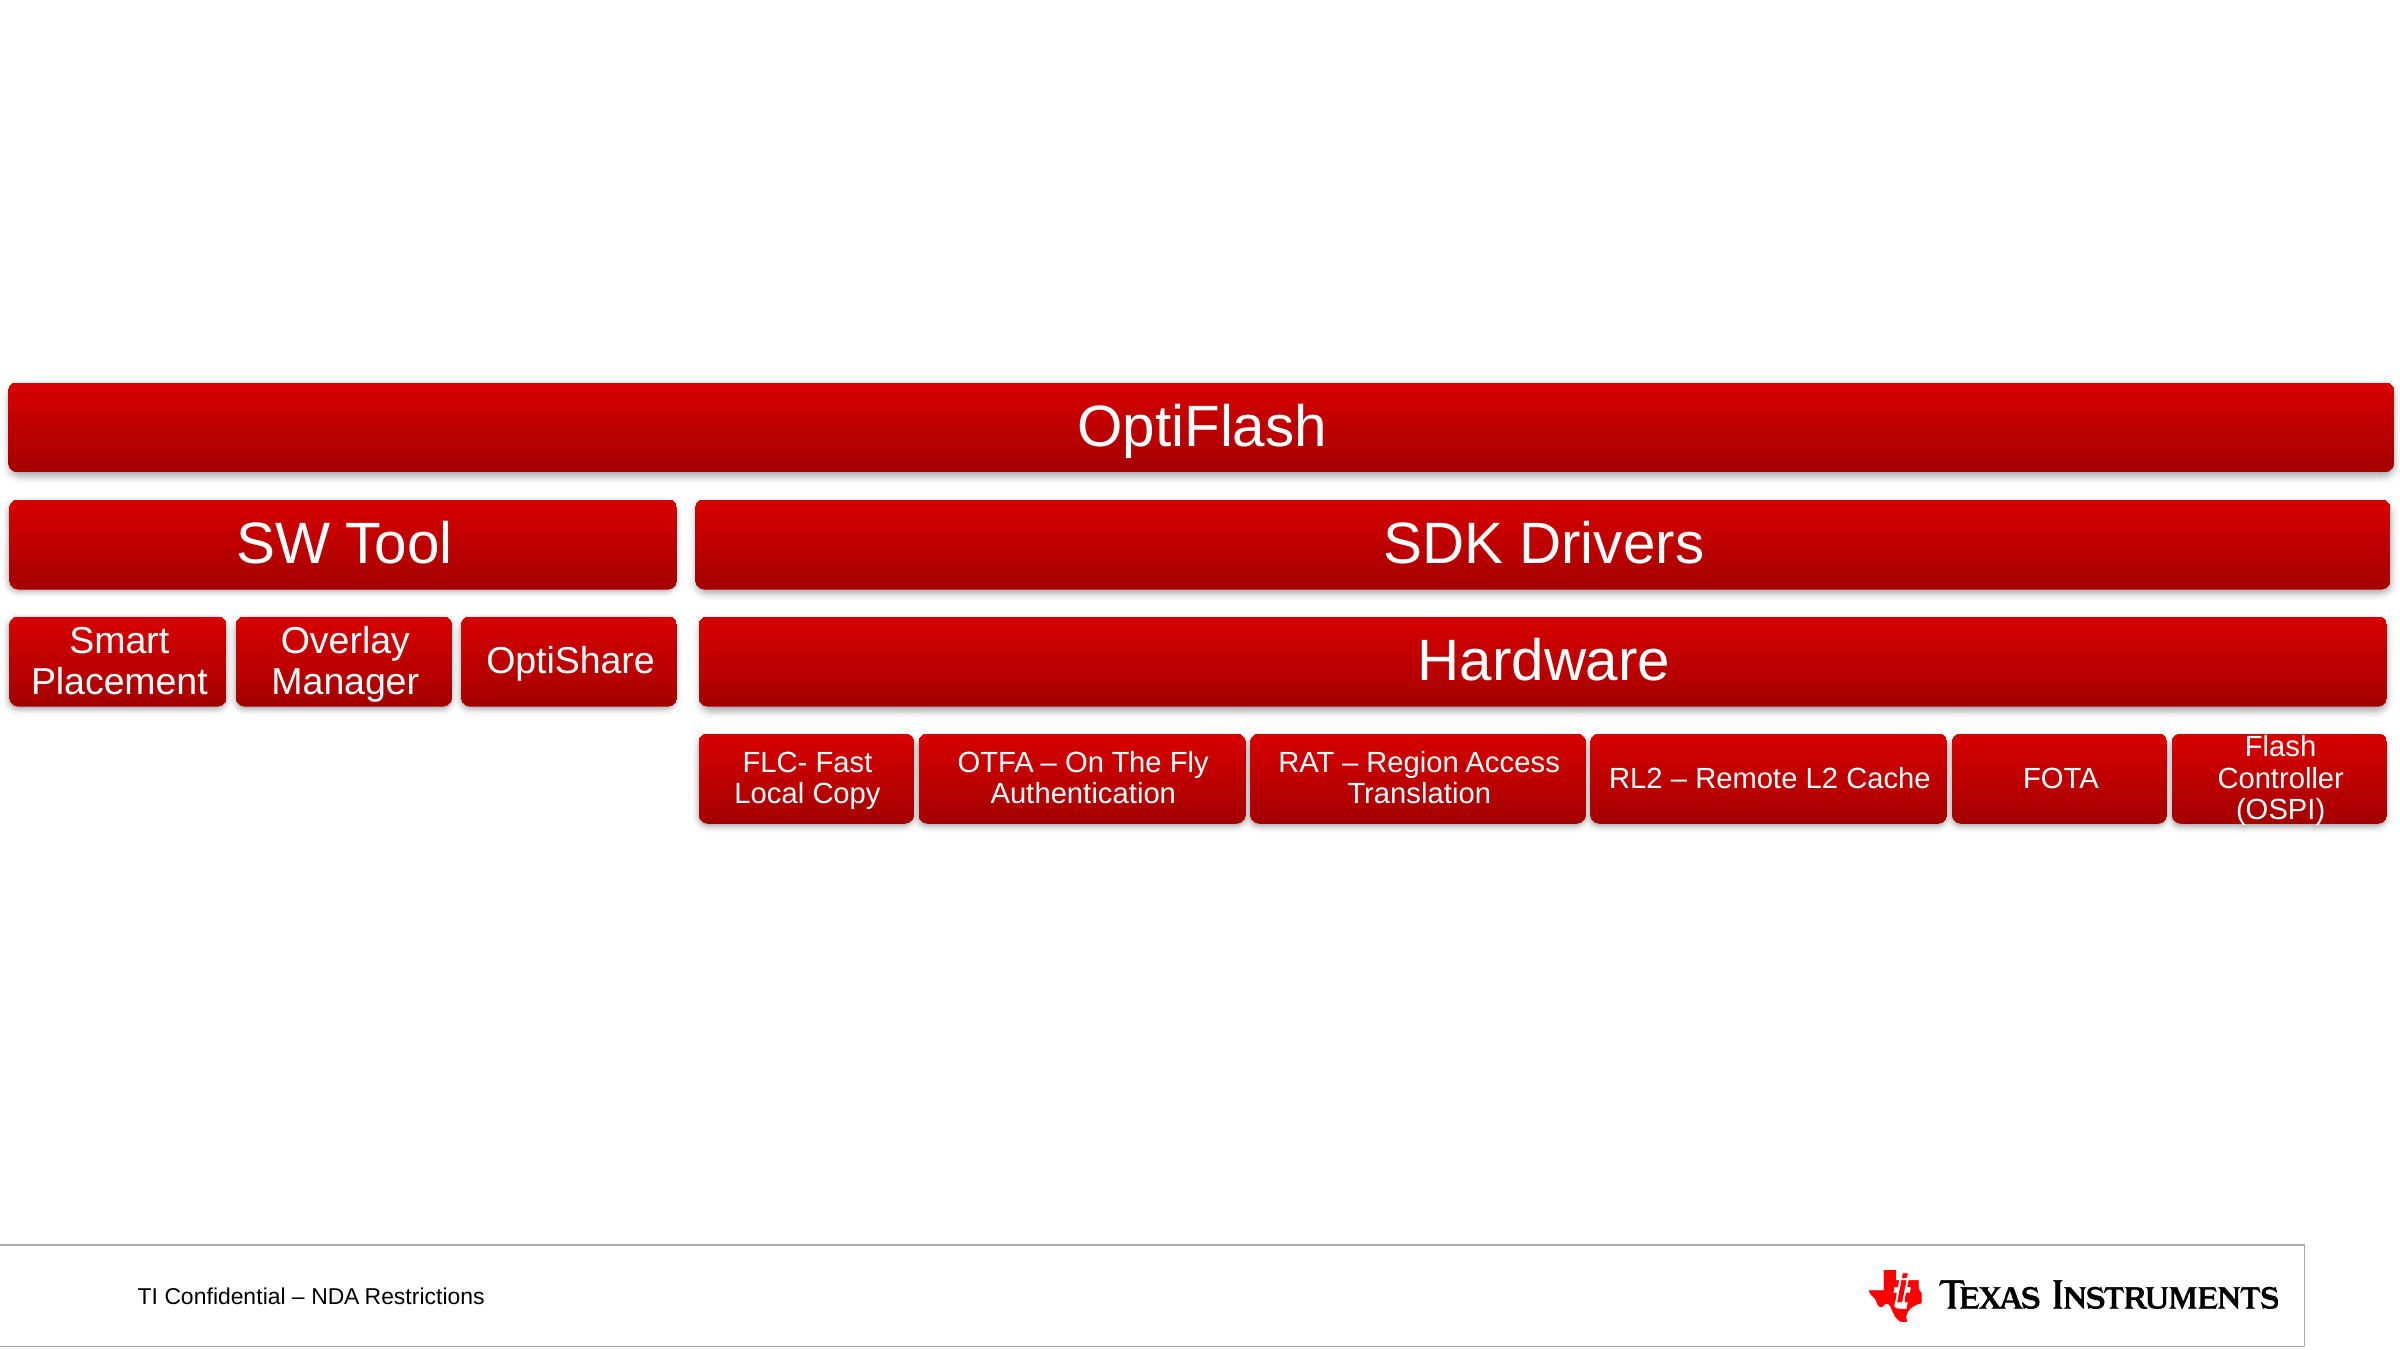

#
OptiFlash
SW Tool
Smart Placement
Overlay Manager
OptiShare
SDK Drivers
Hardware
FLC- Fast Local Copy
OTFA – On The Fly Authentication
RAT – Region Access Translation
RL2 – Remote L2 Cache
FOTA
Flash Controller (OSPI)